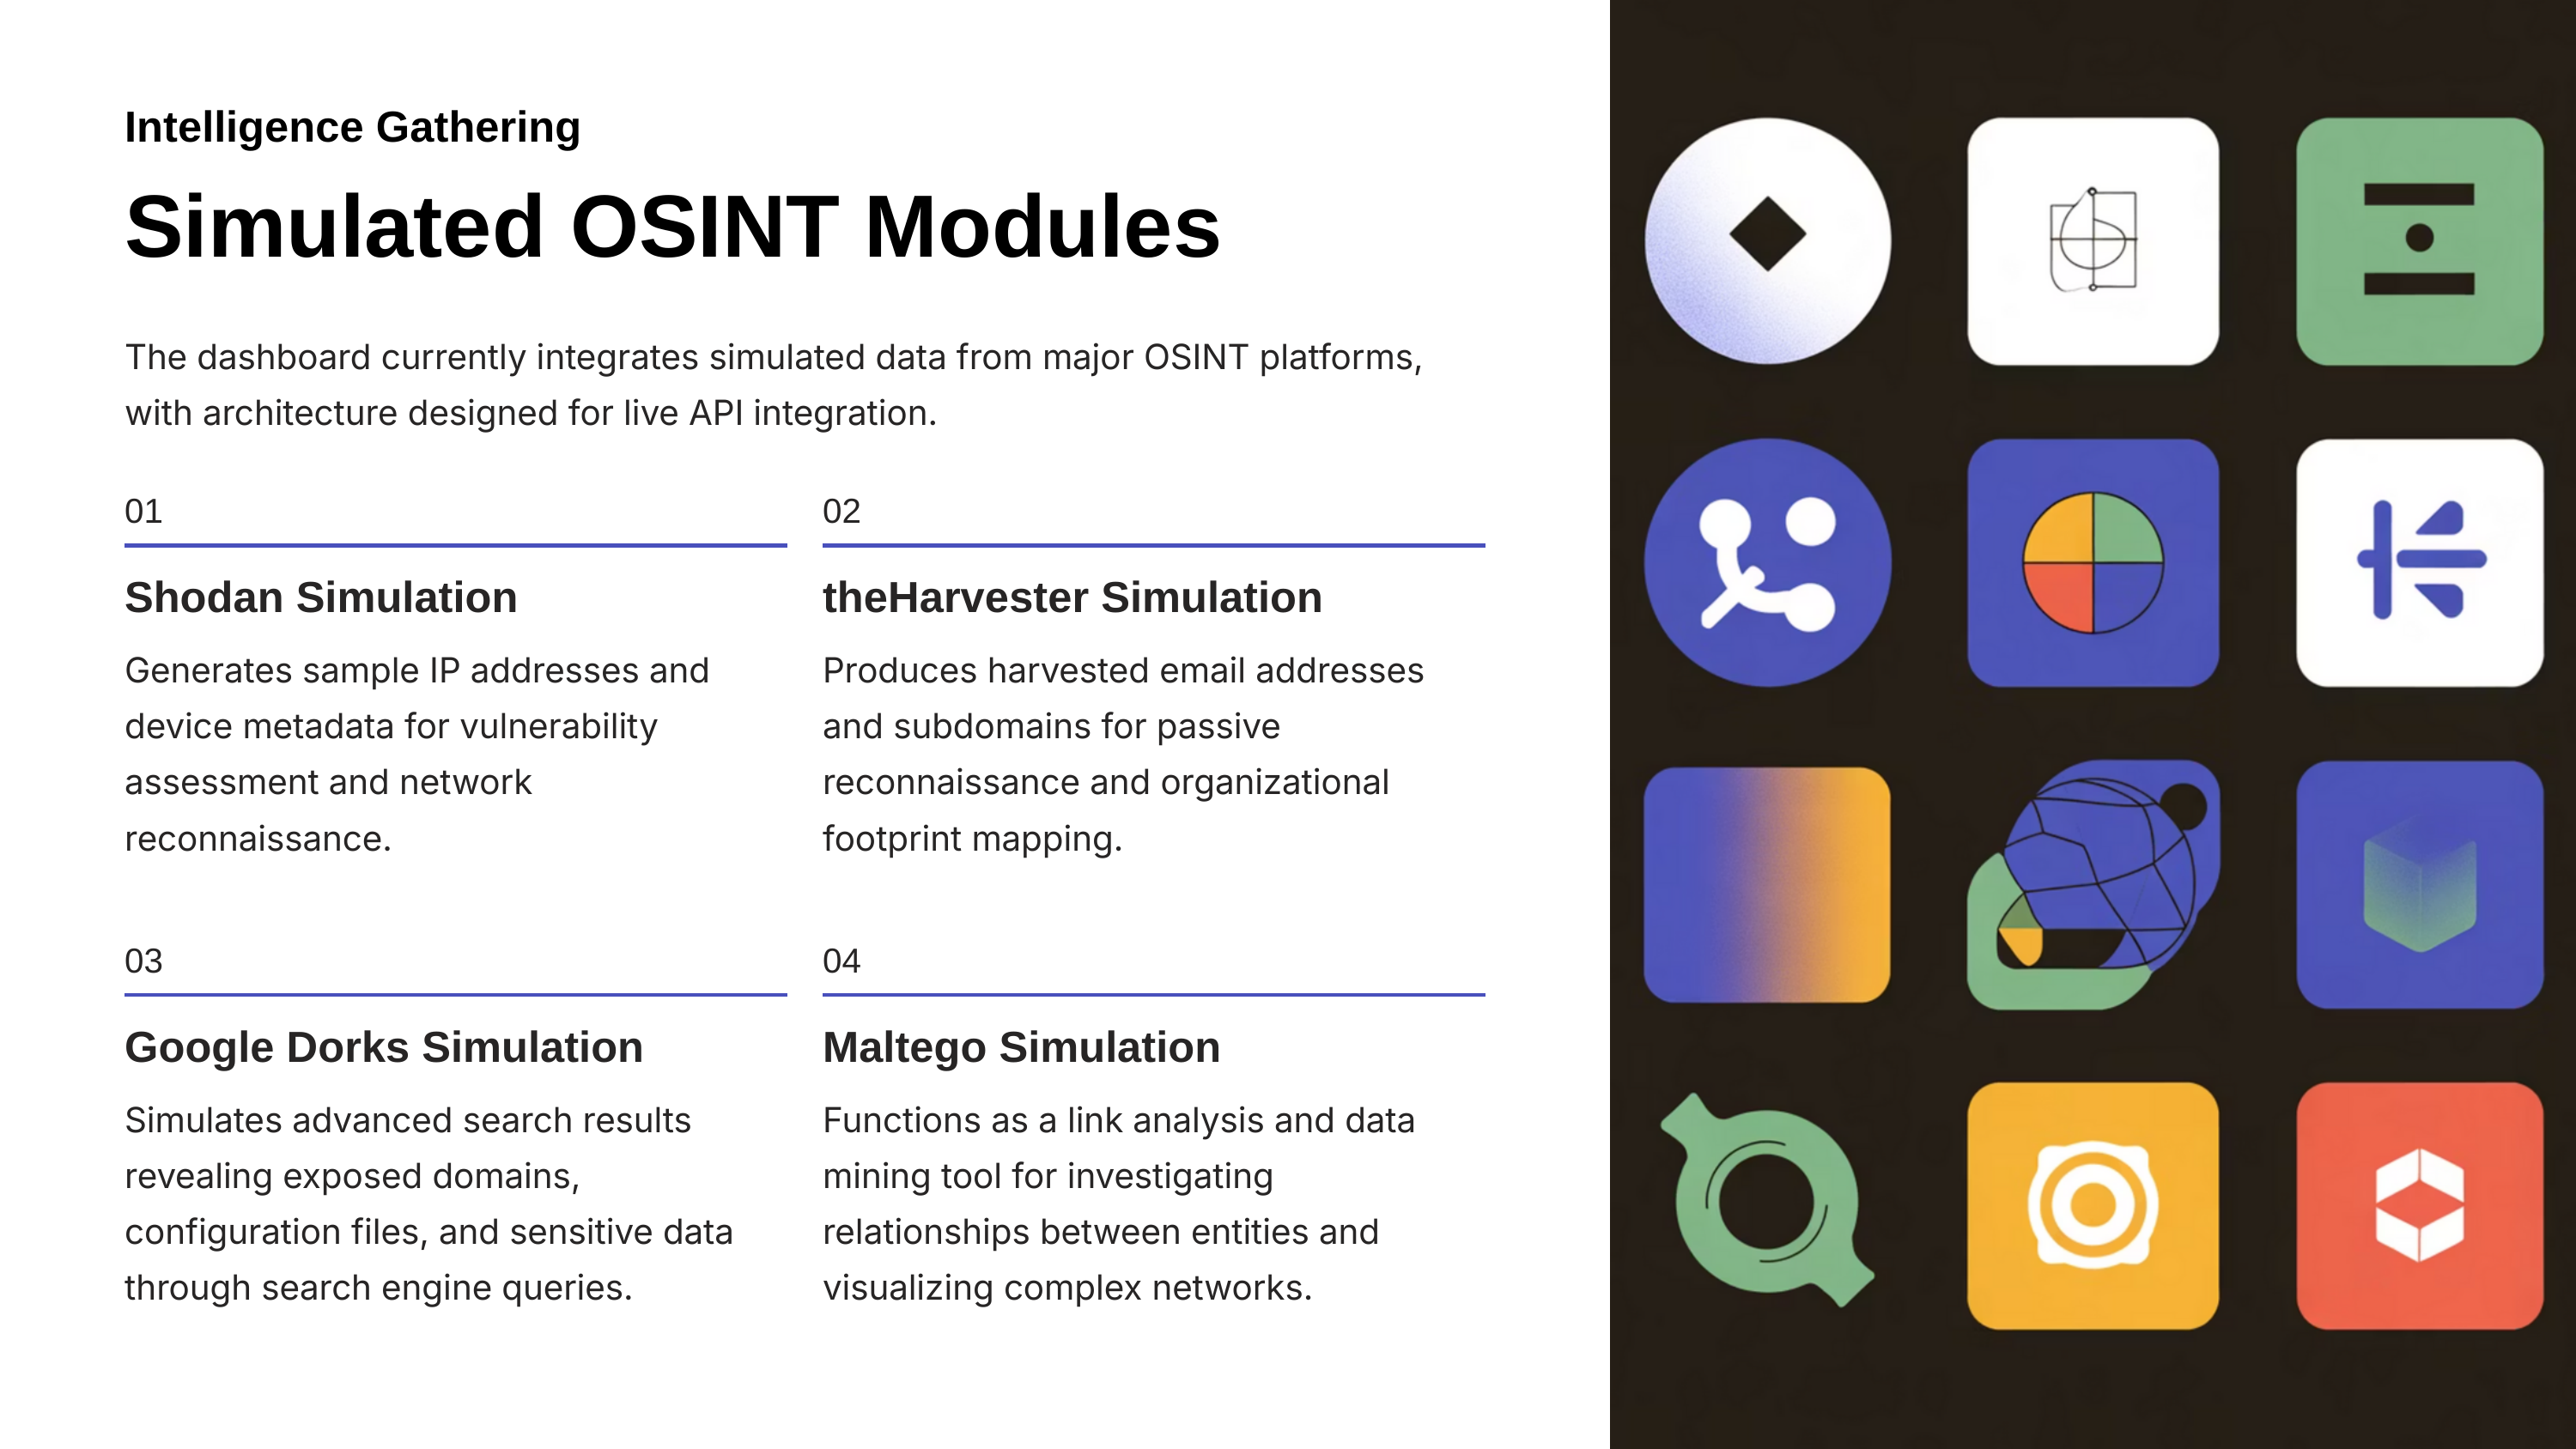

Intelligence Gathering
Simulated OSINT Modules
The dashboard currently integrates simulated data from major OSINT platforms, with architecture designed for live API integration.
01
02

Shodan Simulation
theHarvester Simulation
Generates sample IP addresses and device metadata for vulnerability assessment and network reconnaissance.
Produces harvested email addresses and subdomains for passive reconnaissance and organizational footprint mapping.
03
04

Google Dorks Simulation
Maltego Simulation
Simulates advanced search results revealing exposed domains, configuration files, and sensitive data through search engine queries.
Functions as a link analysis and data mining tool for investigating relationships between entities and visualizing complex networks.